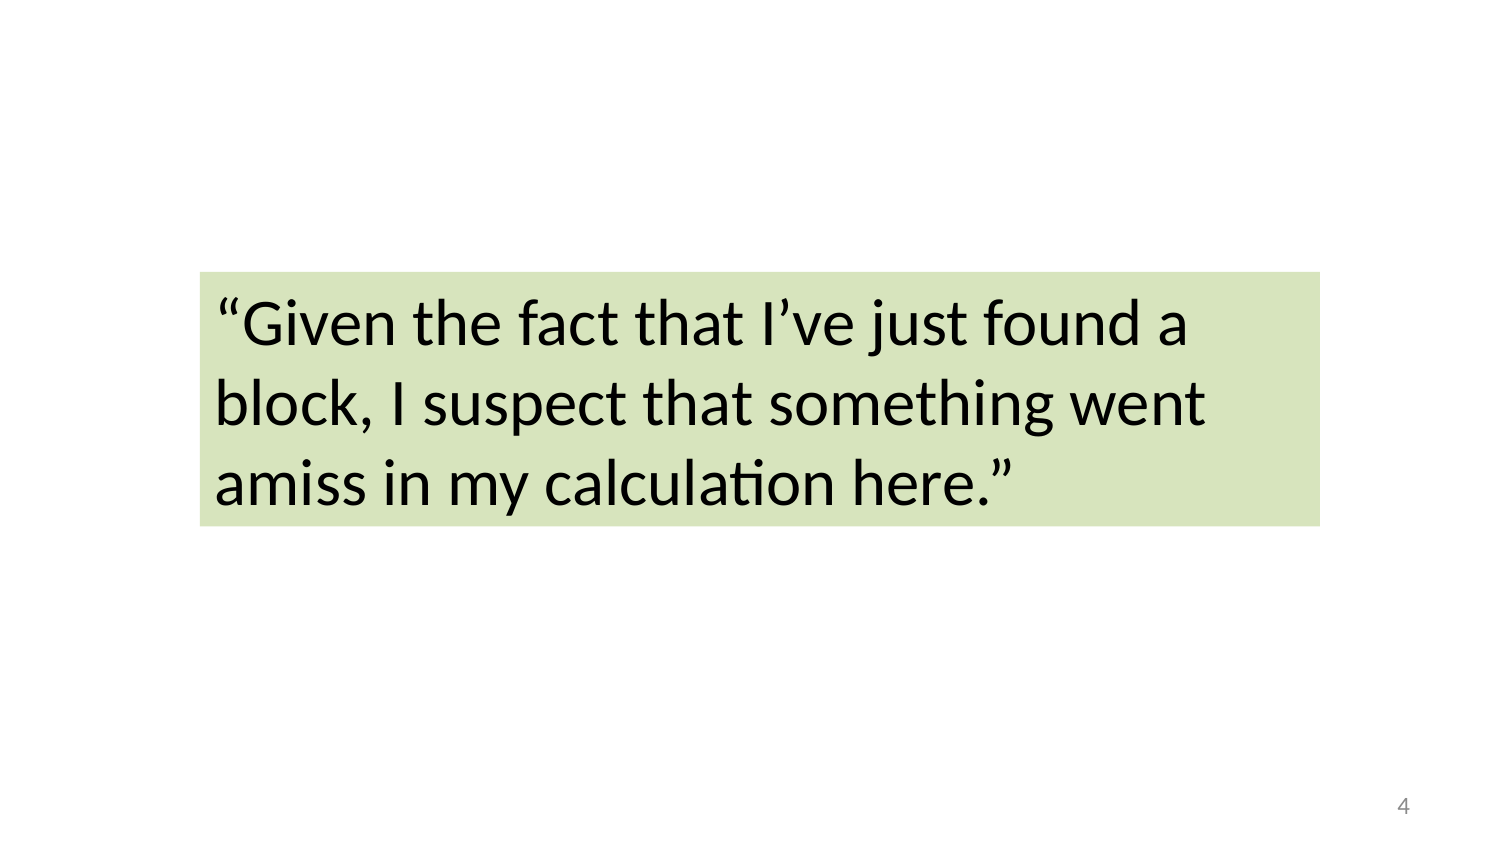

“Given the fact that I’ve just found a block, I suspect that something went amiss in my calculation here.”
4